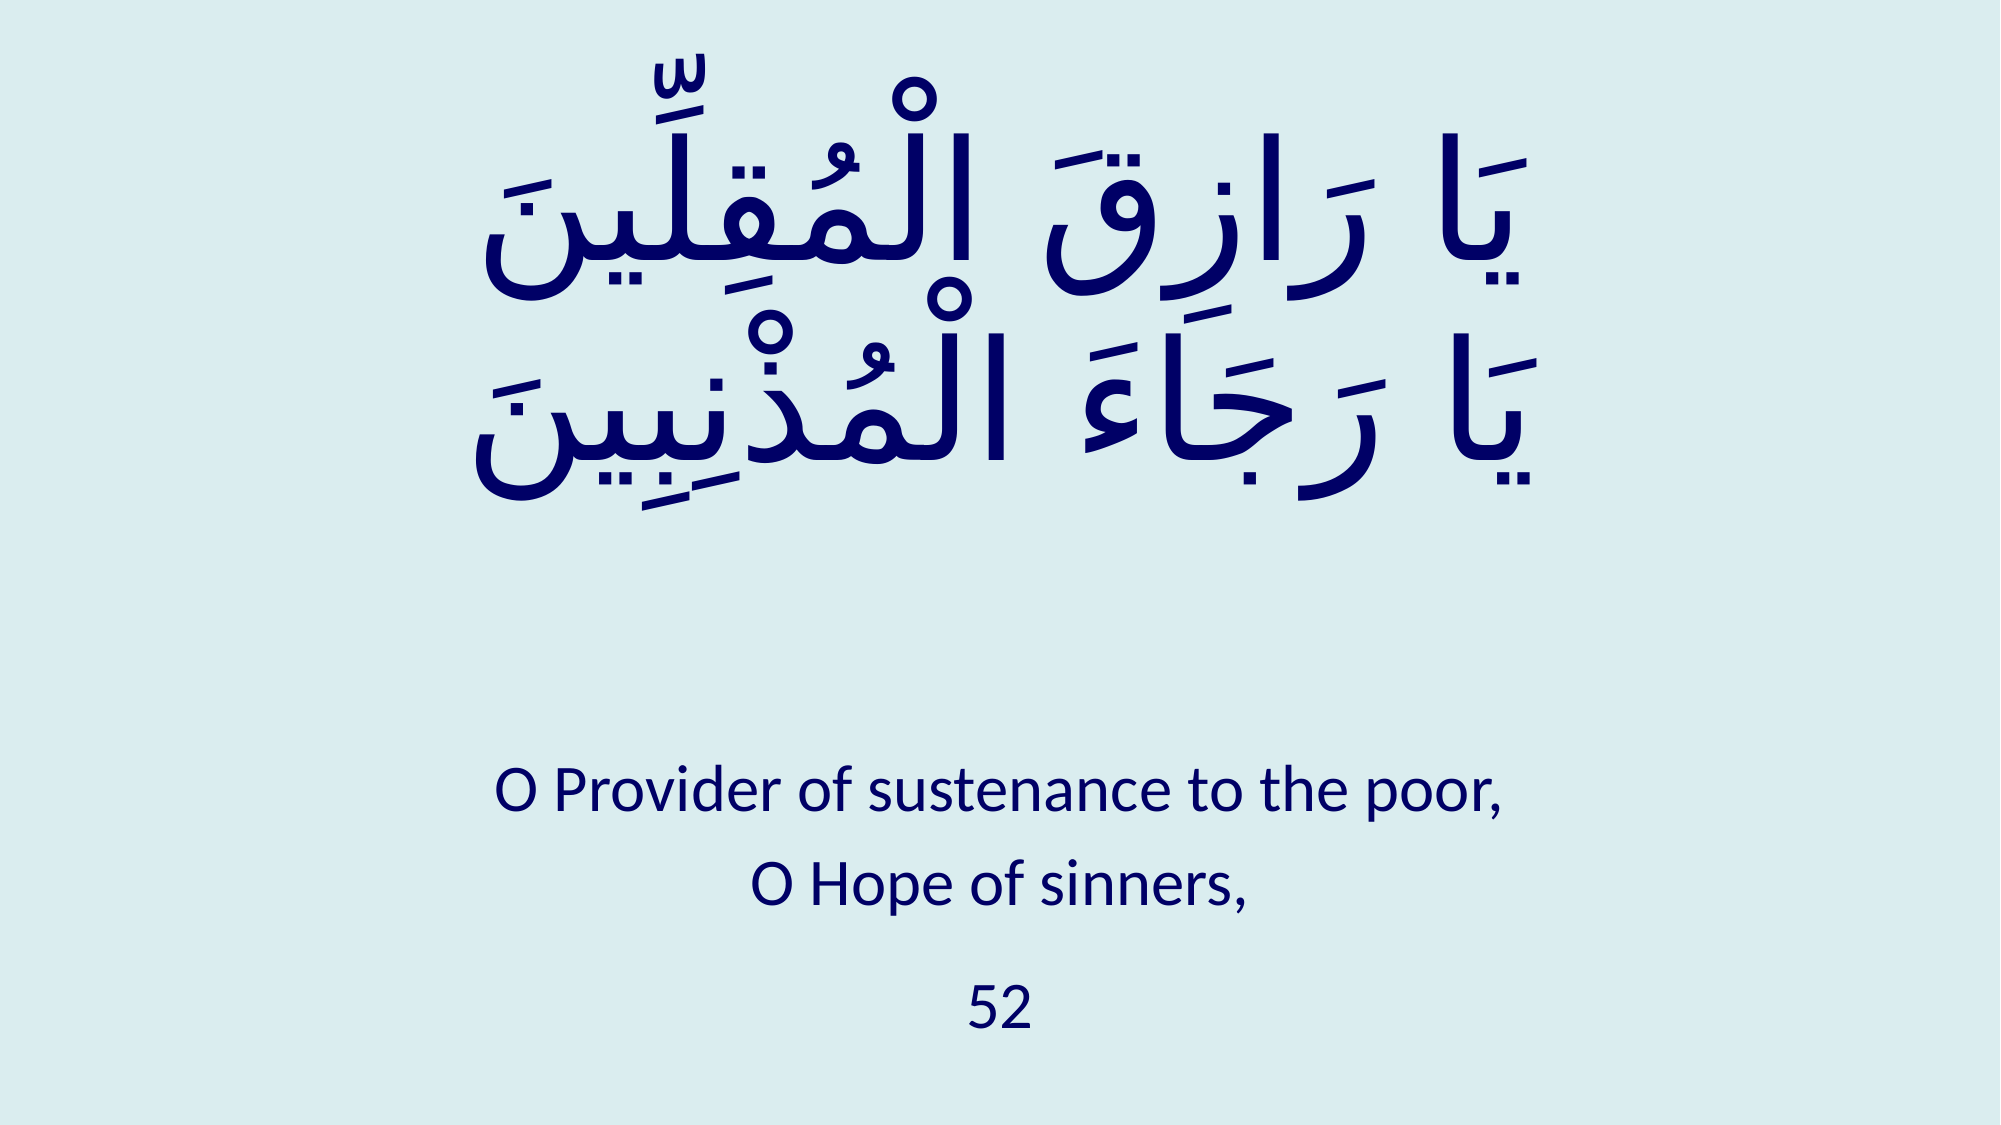

# يَا رَازِقَ الْمُقِلِّينَ يَا رَجَاءَ الْمُذْنِبِينَ
O Provider of sustenance to the poor,
O Hope of sinners,
52